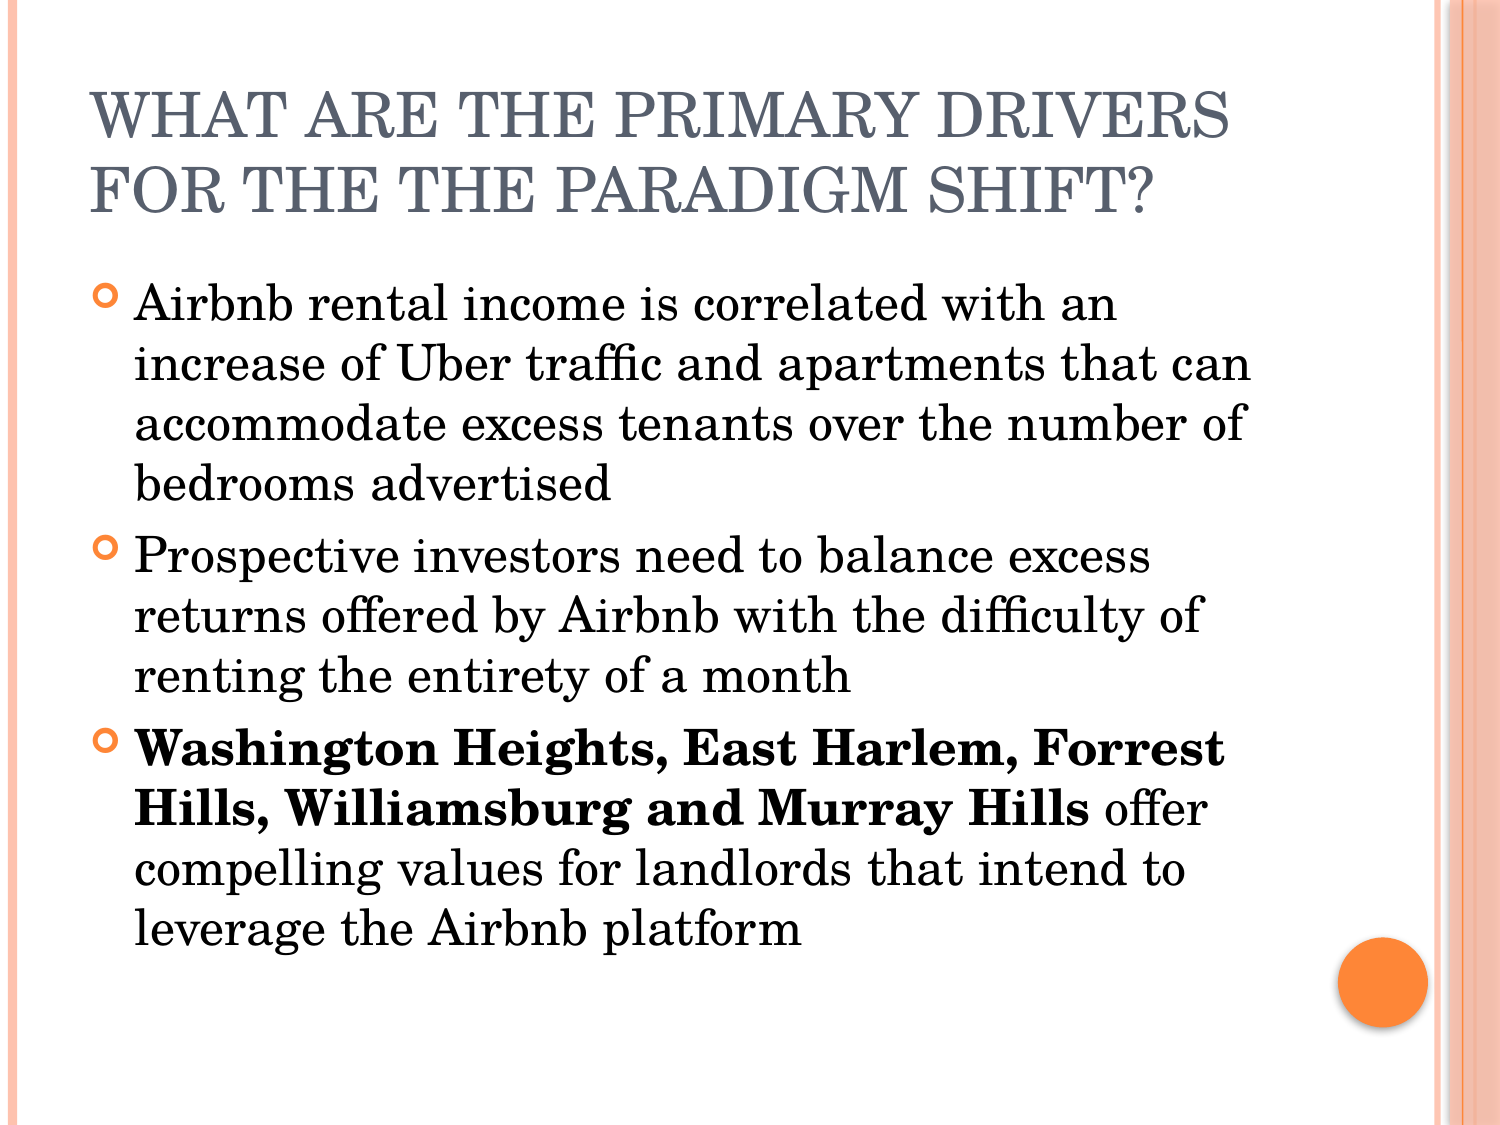

# What are the primary drivers for the the paradigm shift?
Airbnb rental income is correlated with an increase of Uber traffic and apartments that can accommodate excess tenants over the number of bedrooms advertised
Prospective investors need to balance excess returns offered by Airbnb with the difficulty of renting the entirety of a month
Washington Heights, East Harlem, Forrest Hills, Williamsburg and Murray Hills offer compelling values for landlords that intend to leverage the Airbnb platform